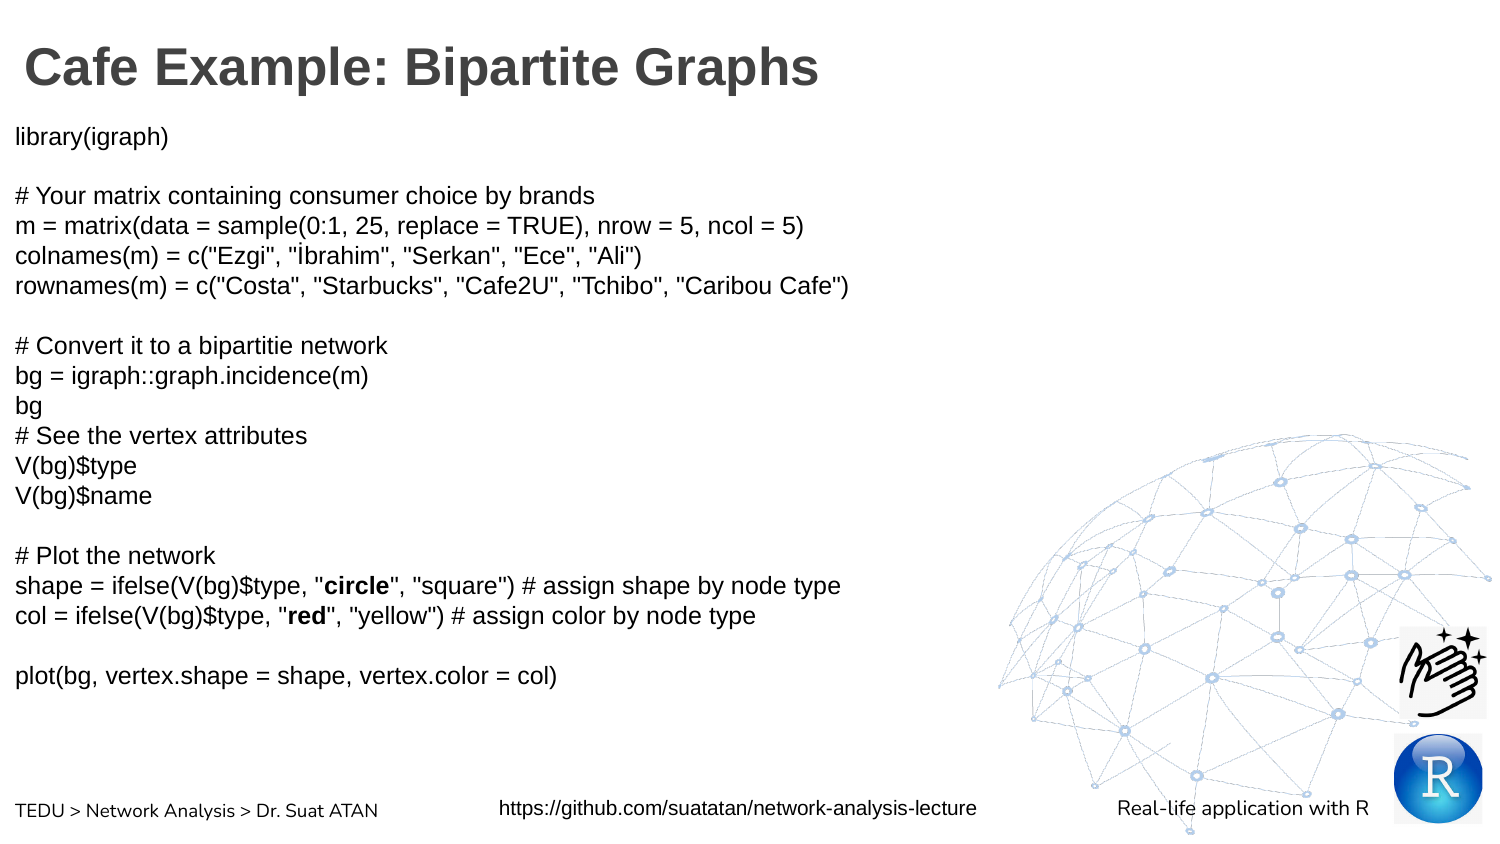

# Cafe Example: Bipartite Graphs
library(igraph)

# Your matrix containing consumer choice by brands
m = matrix(data = sample(0:1, 25, replace = TRUE), nrow = 5, ncol = 5)
colnames(m) = c("Ezgi", "İbrahim", "Serkan", "Ece", "Ali")
rownames(m) = c("Costa", "Starbucks", "Cafe2U", "Tchibo", "Caribou Cafe")

# Convert it to a bipartitie network
bg = igraph::graph.incidence(m)
bg
# See the vertex attributes
V(bg)$type
V(bg)$name

# Plot the network
shape = ifelse(V(bg)$type, "circle", "square") # assign shape by node type
col = ifelse(V(bg)$type, "red", "yellow") # assign color by node type

plot(bg, vertex.shape = shape, vertex.color = col)